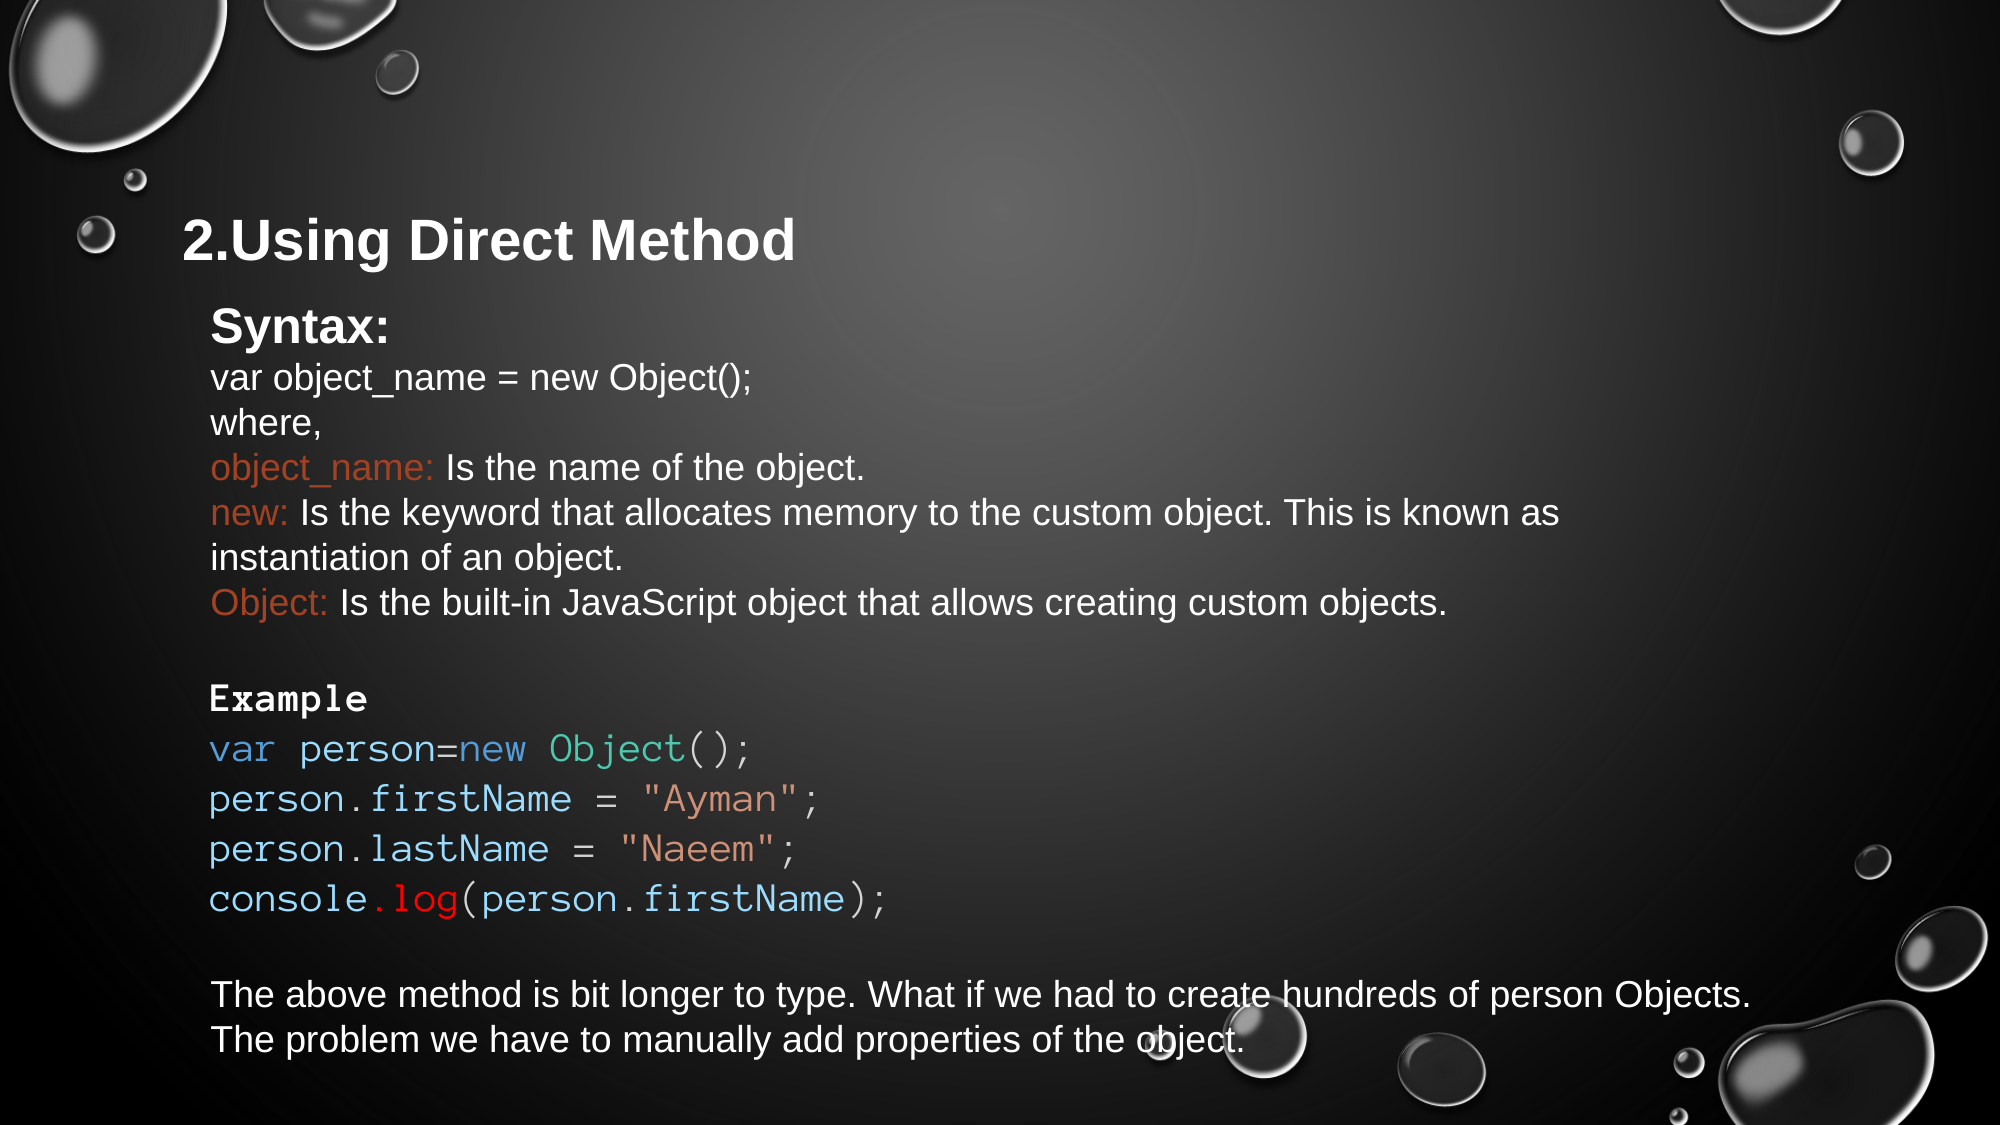

2.Using Direct Method
Syntax:
var object_name = new Object();
where,
object_name: Is the name of the object.
new: Is the keyword that allocates memory to the custom object. This is known as instantiation of an object.
Object: Is the built-in JavaScript object that allows creating custom objects.
Example
var person=new Object();
person.firstName = "Ayman";
person.lastName = "Naeem";
console.log(person.firstName);

The above method is bit longer to type. What if we had to create hundreds of person Objects. The problem we have to manually add properties of the object.